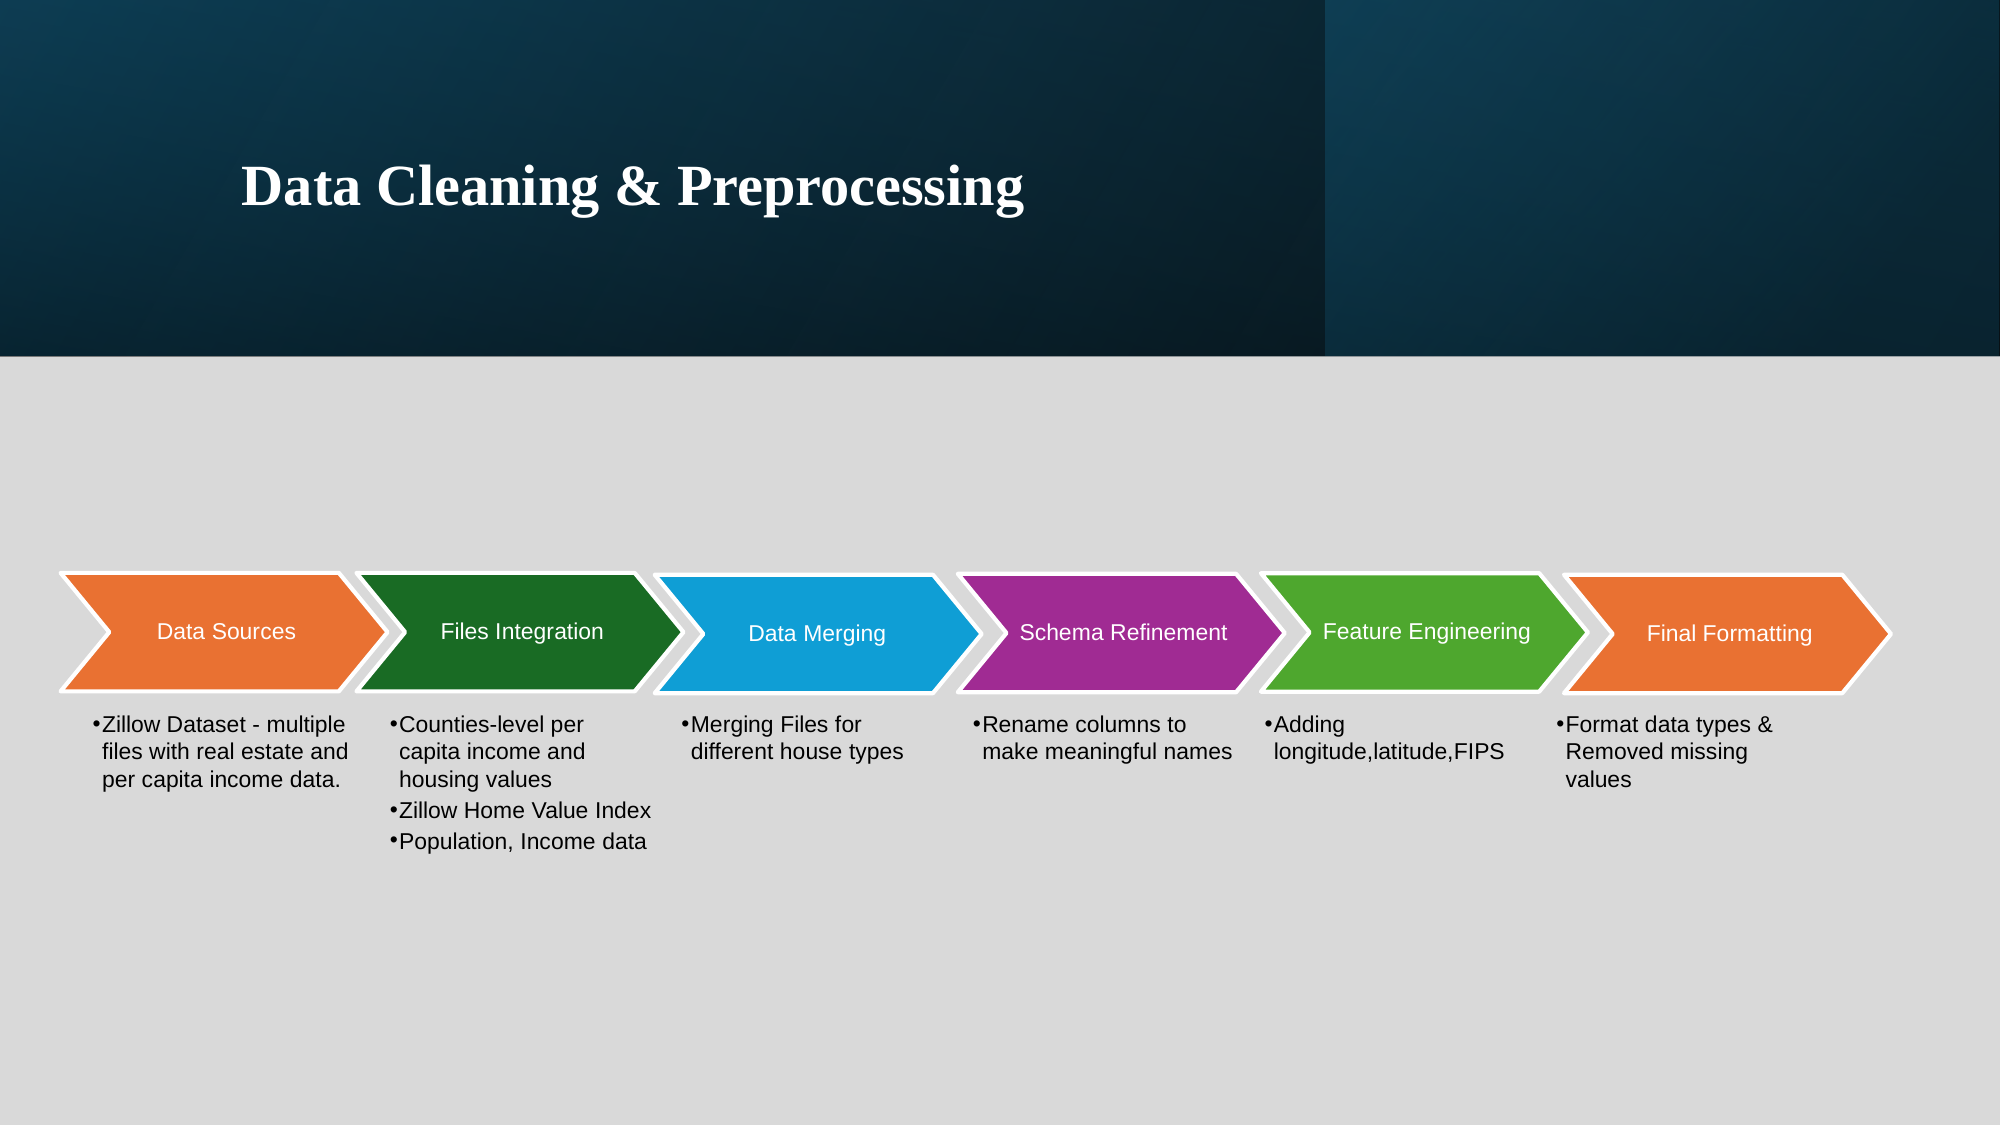

# Data Cleaning & Preprocessing
Files Integration
Data Sources
Feature Engineering
Schema Refinement
Data Merging
Final Formatting
Zillow Dataset - multiple files with real estate and per capita income data.
Counties-level per capita income and housing values
Zillow Home Value Index
Population, Income data
Merging Files for different house types
Rename columns to make meaningful names
Adding longitude,latitude,FIPS
Format data types & Removed missing values